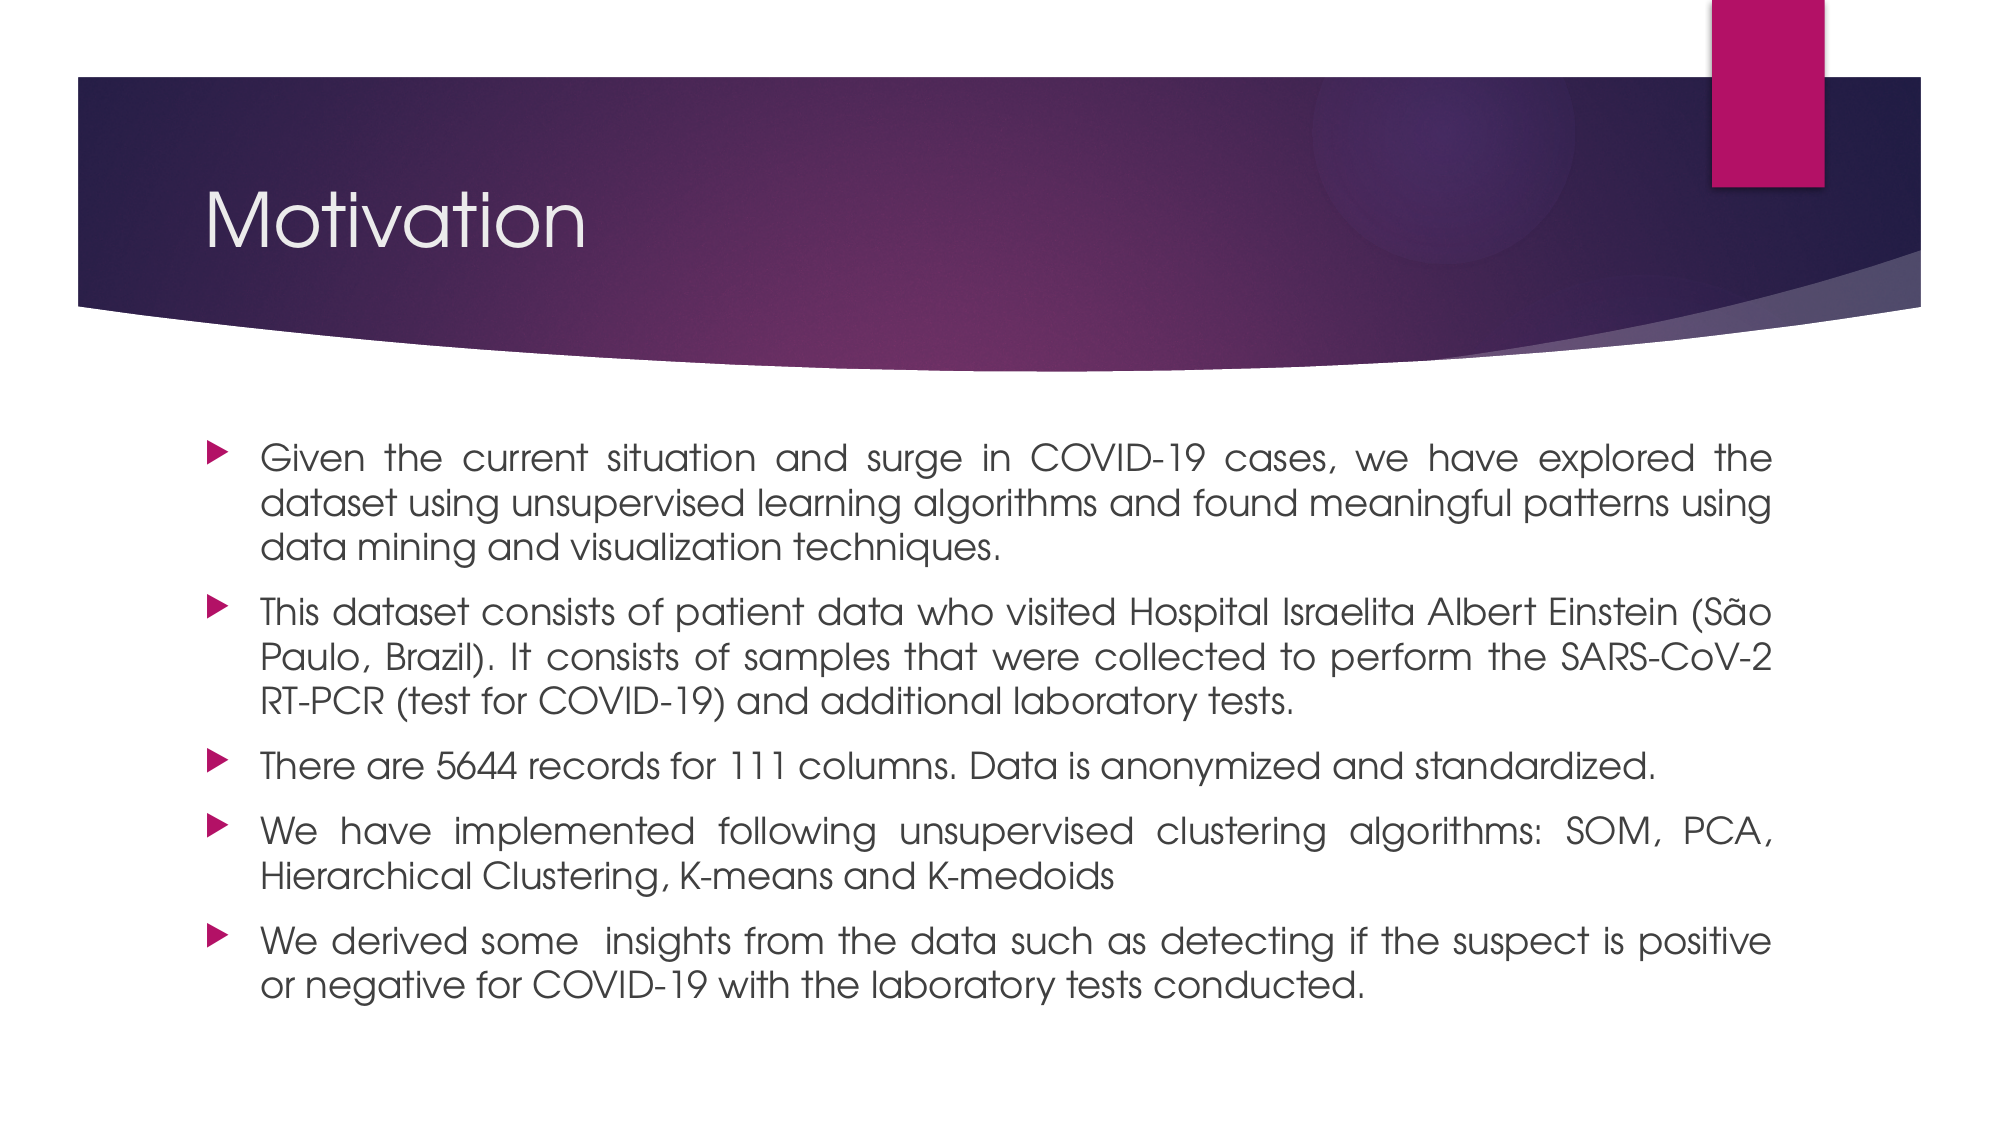

# Motivation
Given the current situation and surge in COVID-19 cases, we have explored the dataset using unsupervised learning algorithms and found meaningful patterns using data mining and visualization techniques.
This dataset consists of patient data who visited Hospital Israelita Albert Einstein (São Paulo, Brazil). It consists of samples that were collected to perform the SARS-CoV-2 RT-PCR (test for COVID-19) and additional laboratory tests.
There are 5644 records for 111 columns. Data is anonymized and standardized.
We have implemented following unsupervised clustering algorithms: SOM, PCA, Hierarchical Clustering, K-means and K-medoids
We derived some  insights from the data such as detecting if the suspect is positive or negative for COVID-19 with the laboratory tests conducted.